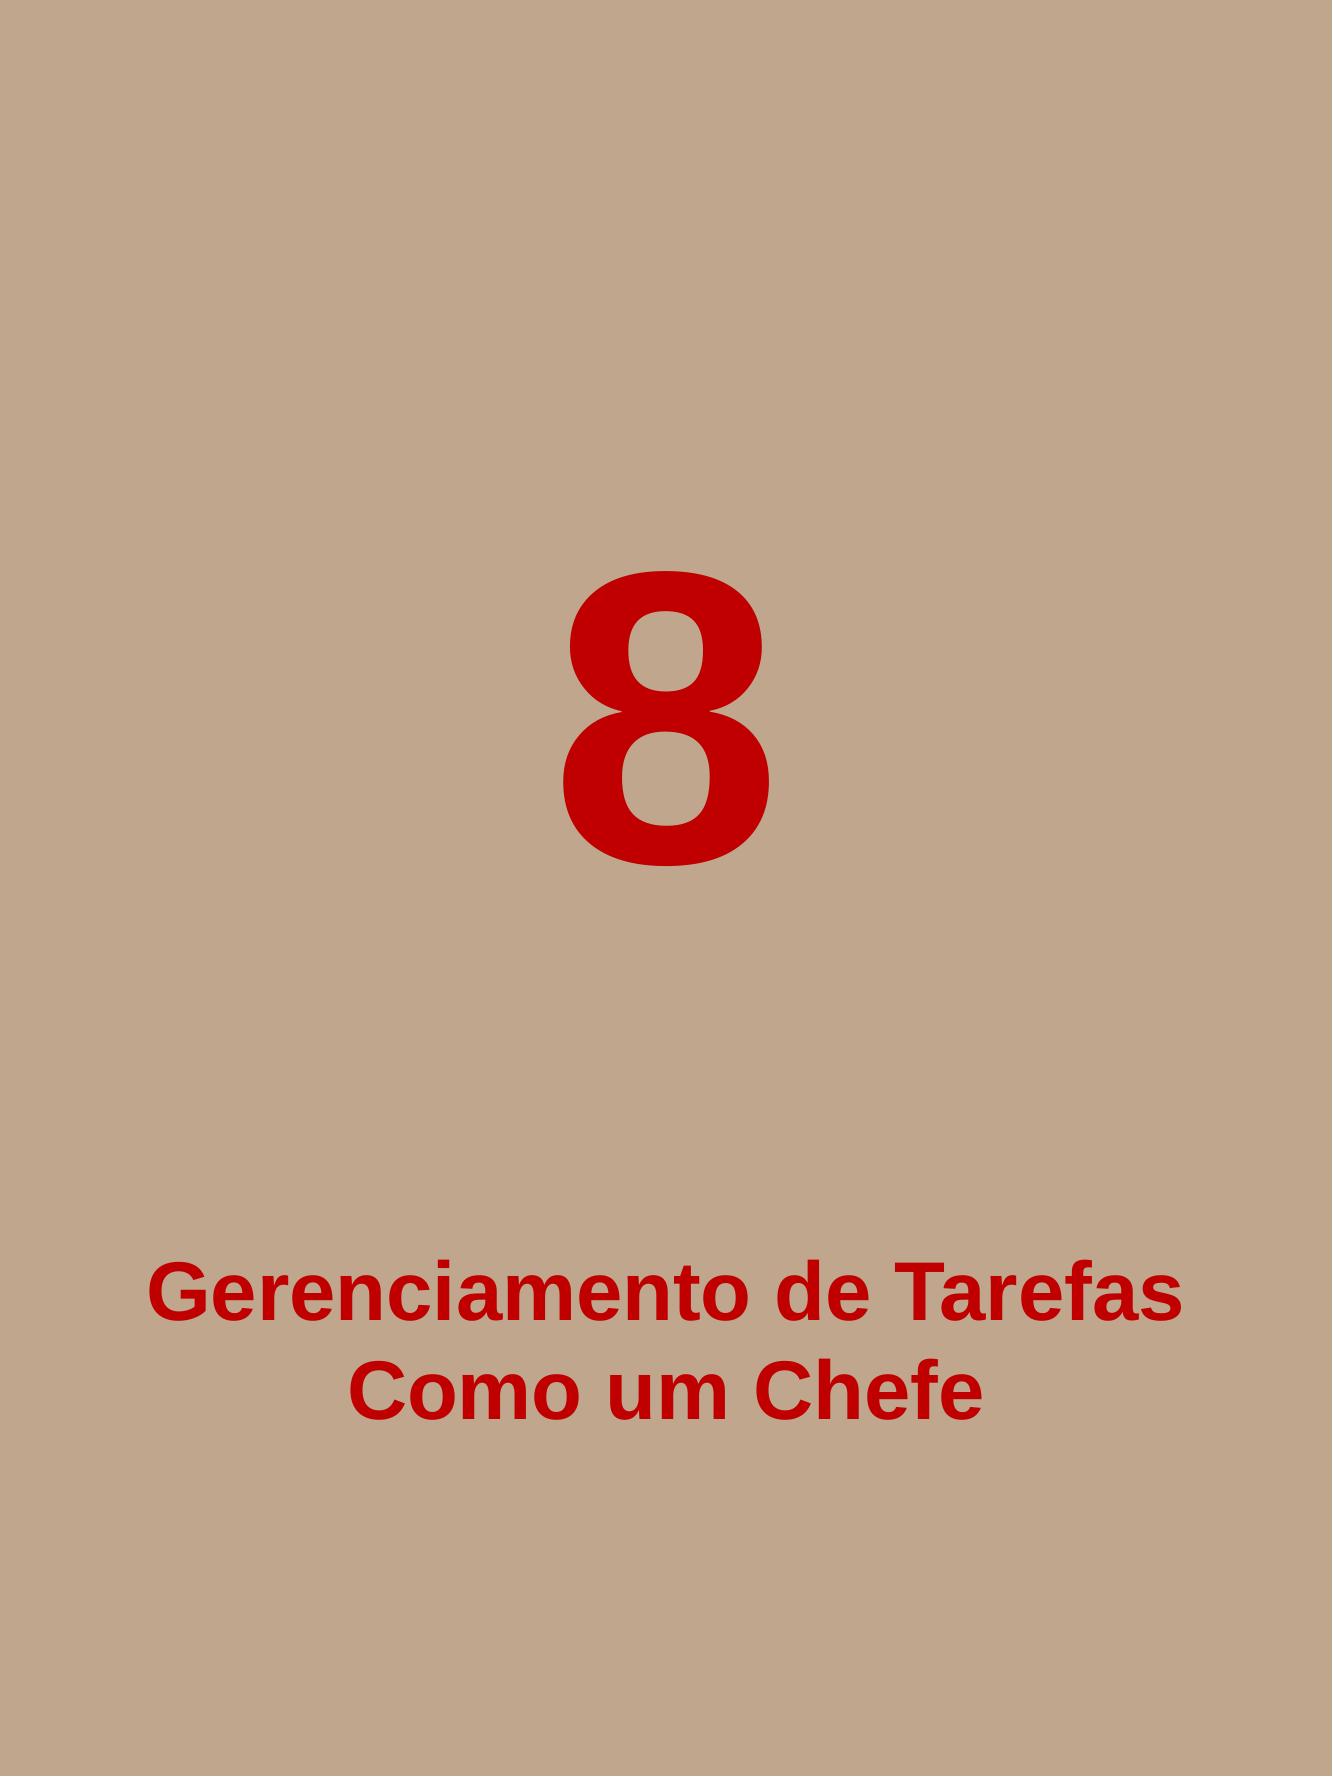

8
Gerenciamento de Tarefas Como um Chefe